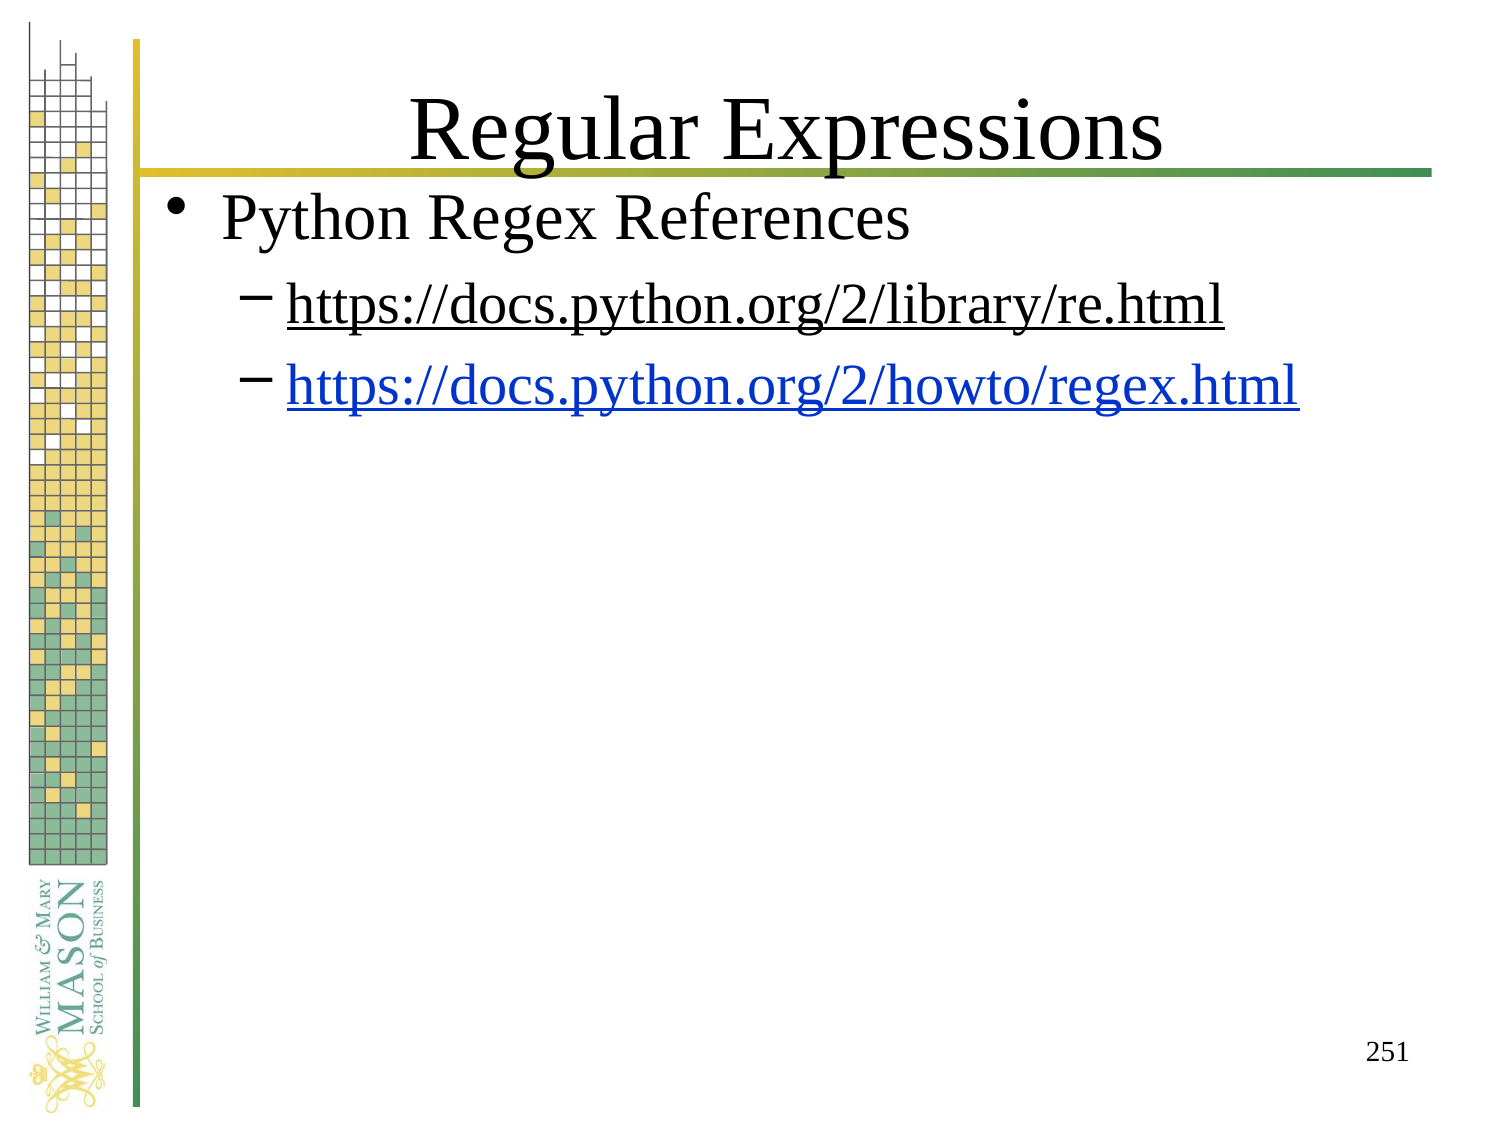

# Regular Expressions
Python Regex References
https://docs.python.org/2/library/re.html
https://docs.python.org/2/howto/regex.html

251